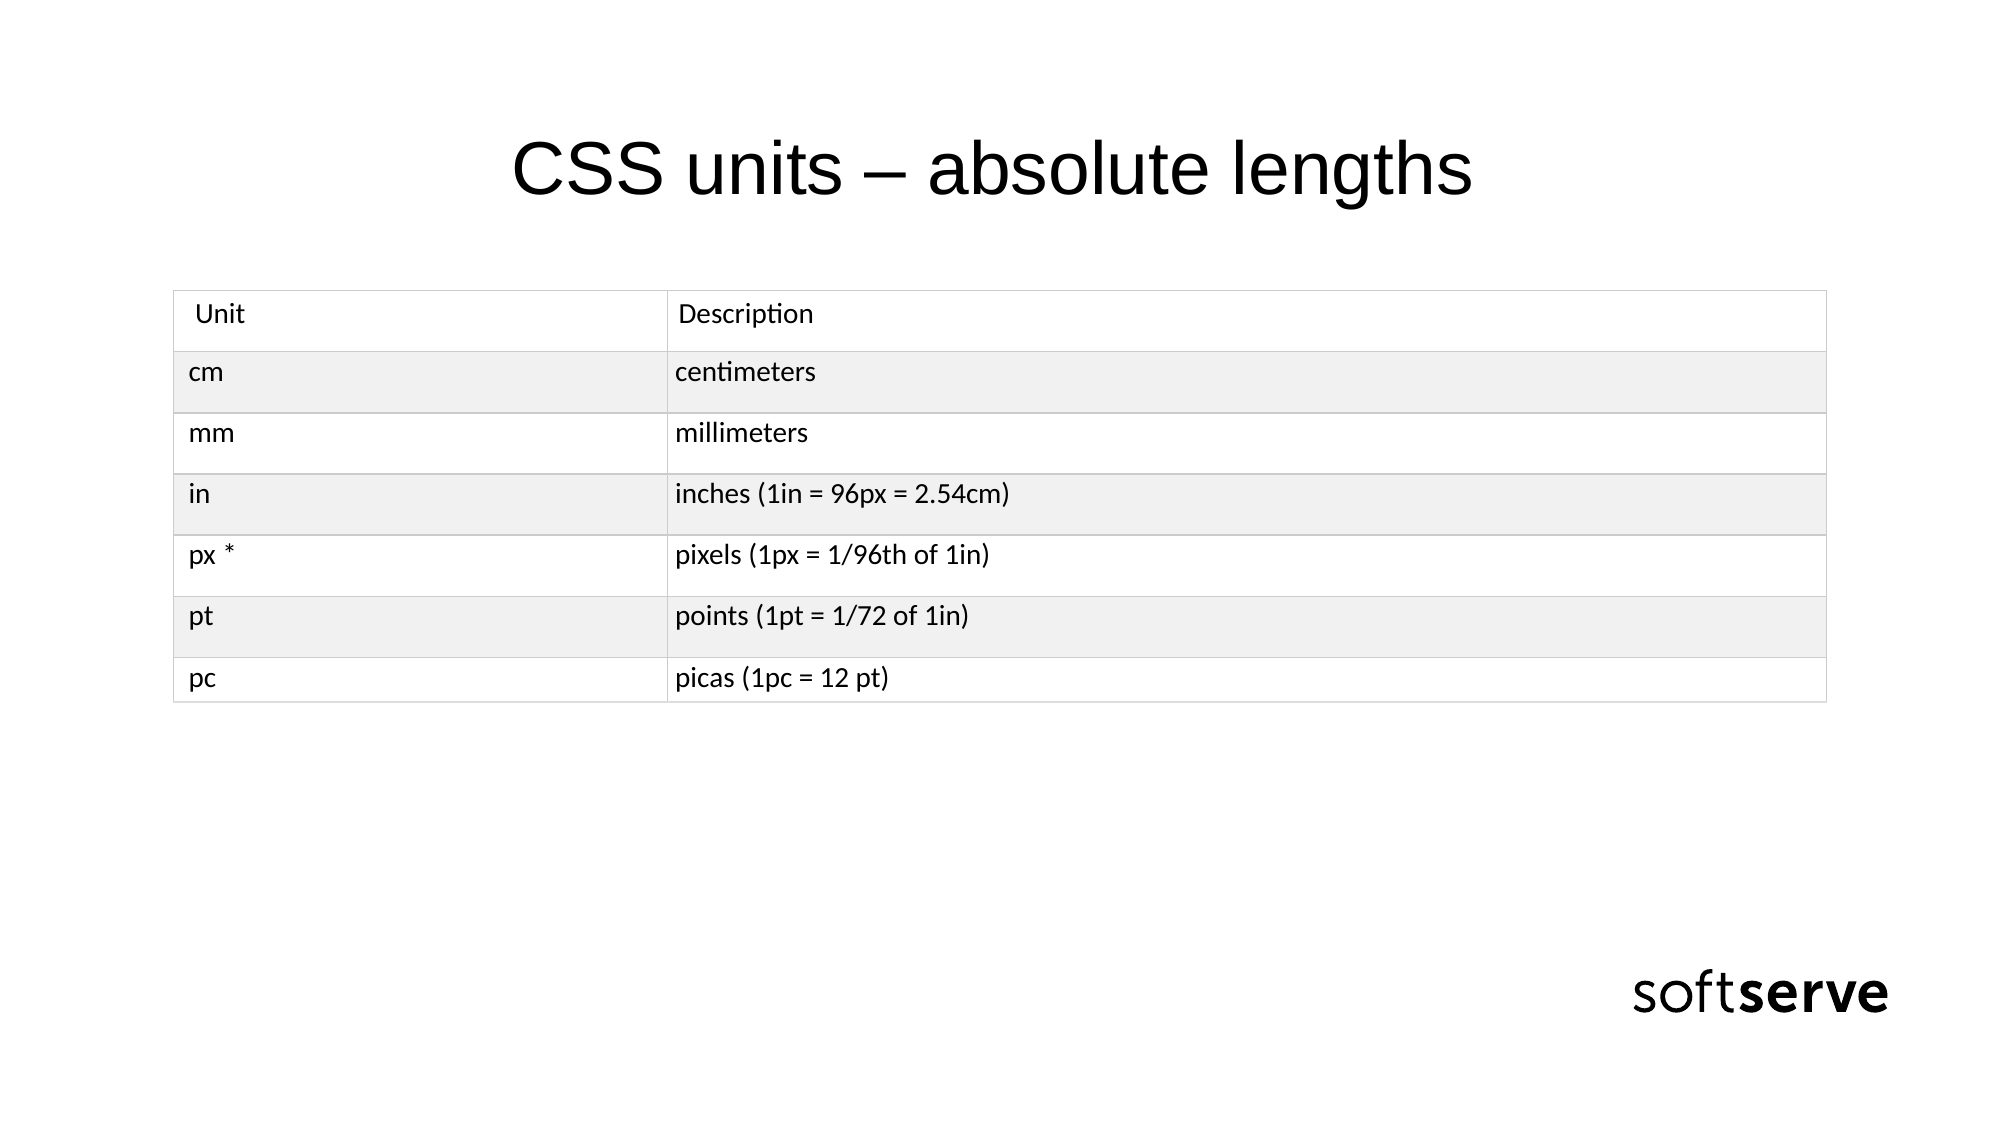

# CSS units – absolute lengths
| Unit | Description |
| --- | --- |
| cm | centimeters |
| mm | millimeters |
| in | inches (1in = 96px = 2.54cm) |
| px \* | pixels (1px = 1/96th of 1in) |
| pt | points (1pt = 1/72 of 1in) |
| pc | picas (1pc = 12 pt) |